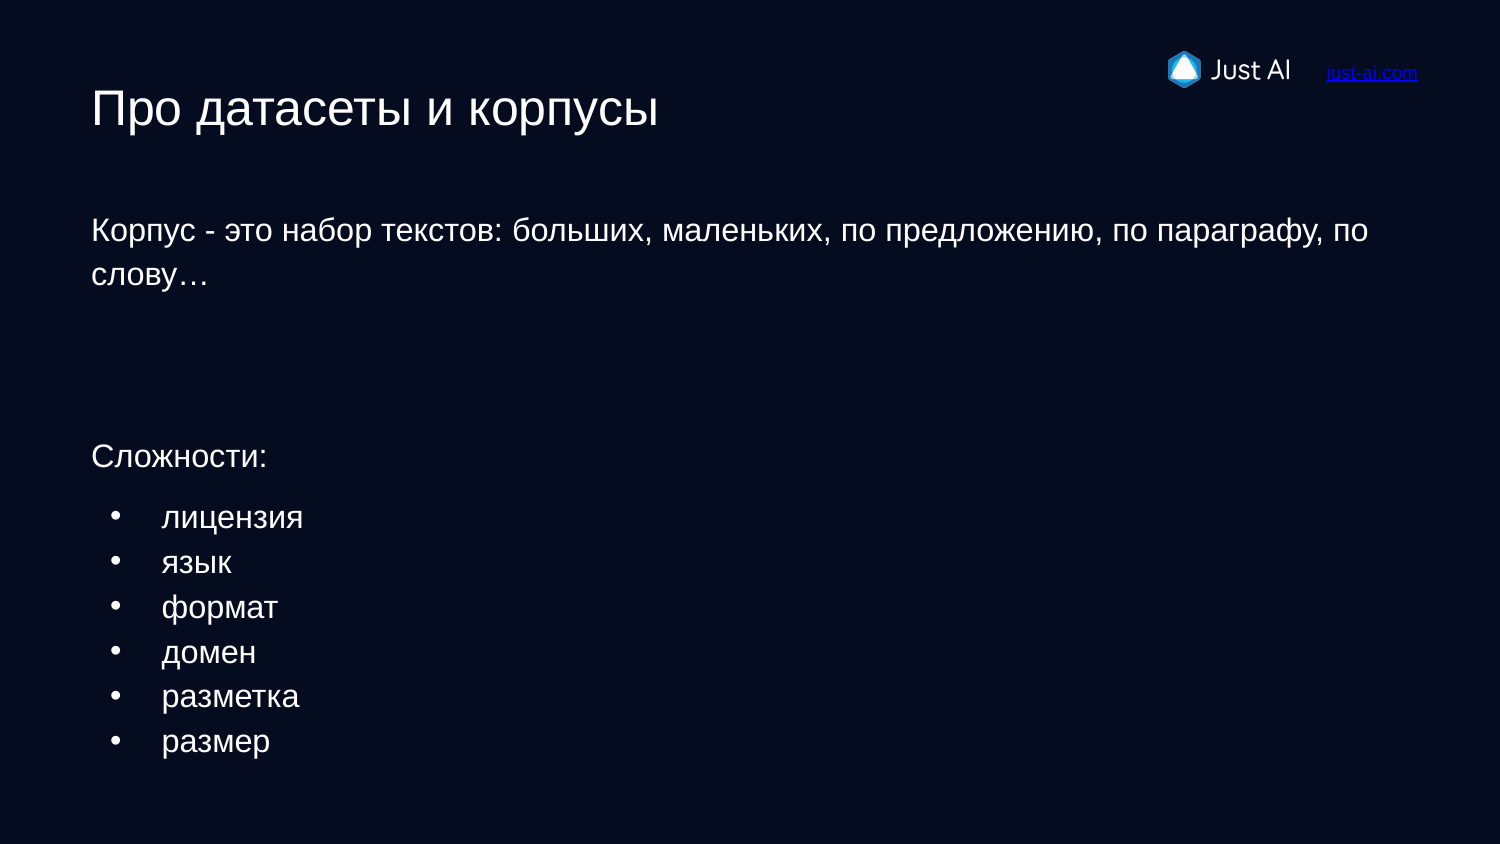

# Про датасеты и корпусы
Корпус - это набор текстов: больших, маленьких, по предложению, по параграфу, по слову…

Сложности:
лицензия
язык
формат
домен
разметка
размер